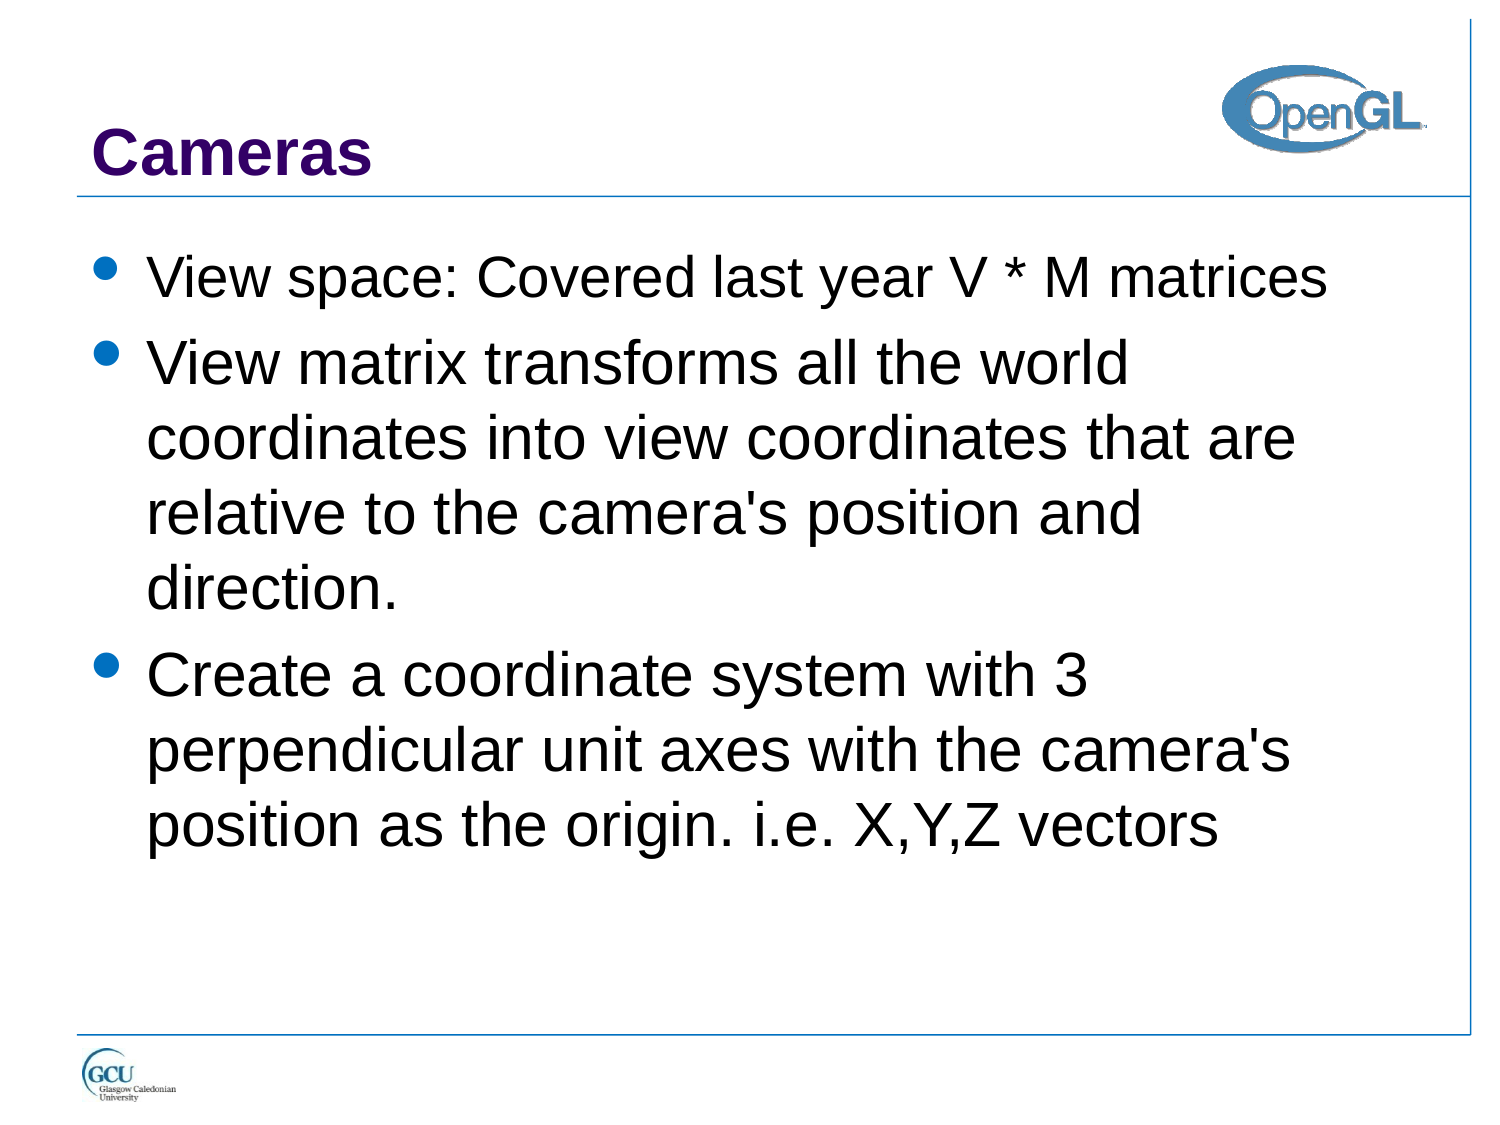

# Cameras
View space: Covered last year V * M matrices
View matrix transforms all the world coordinates into view coordinates that are relative to the camera's position and direction.
Create a coordinate system with 3 perpendicular unit axes with the camera's position as the origin. i.e. X,Y,Z vectors